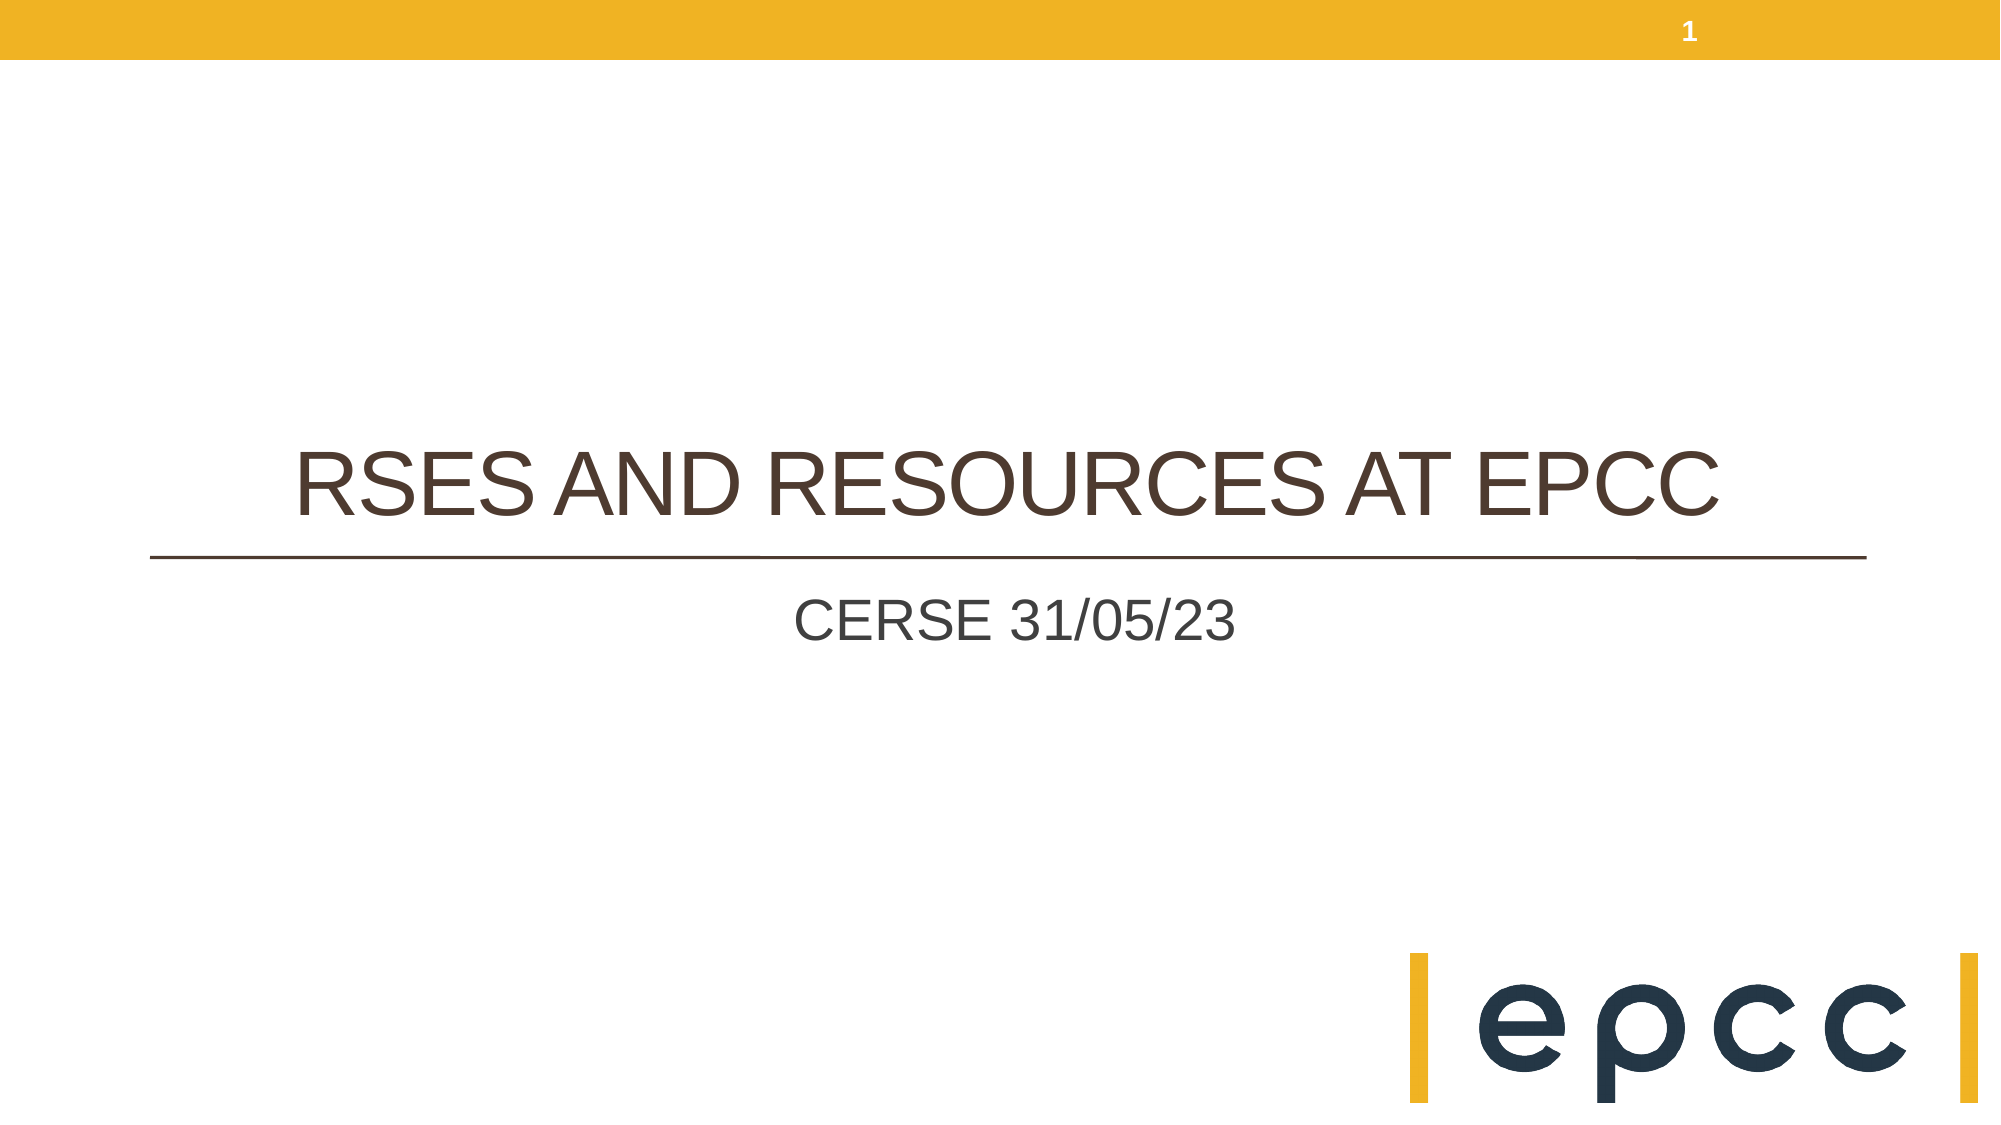

1
# RSEs and Resources at EPCC
CERSE 31/05/23